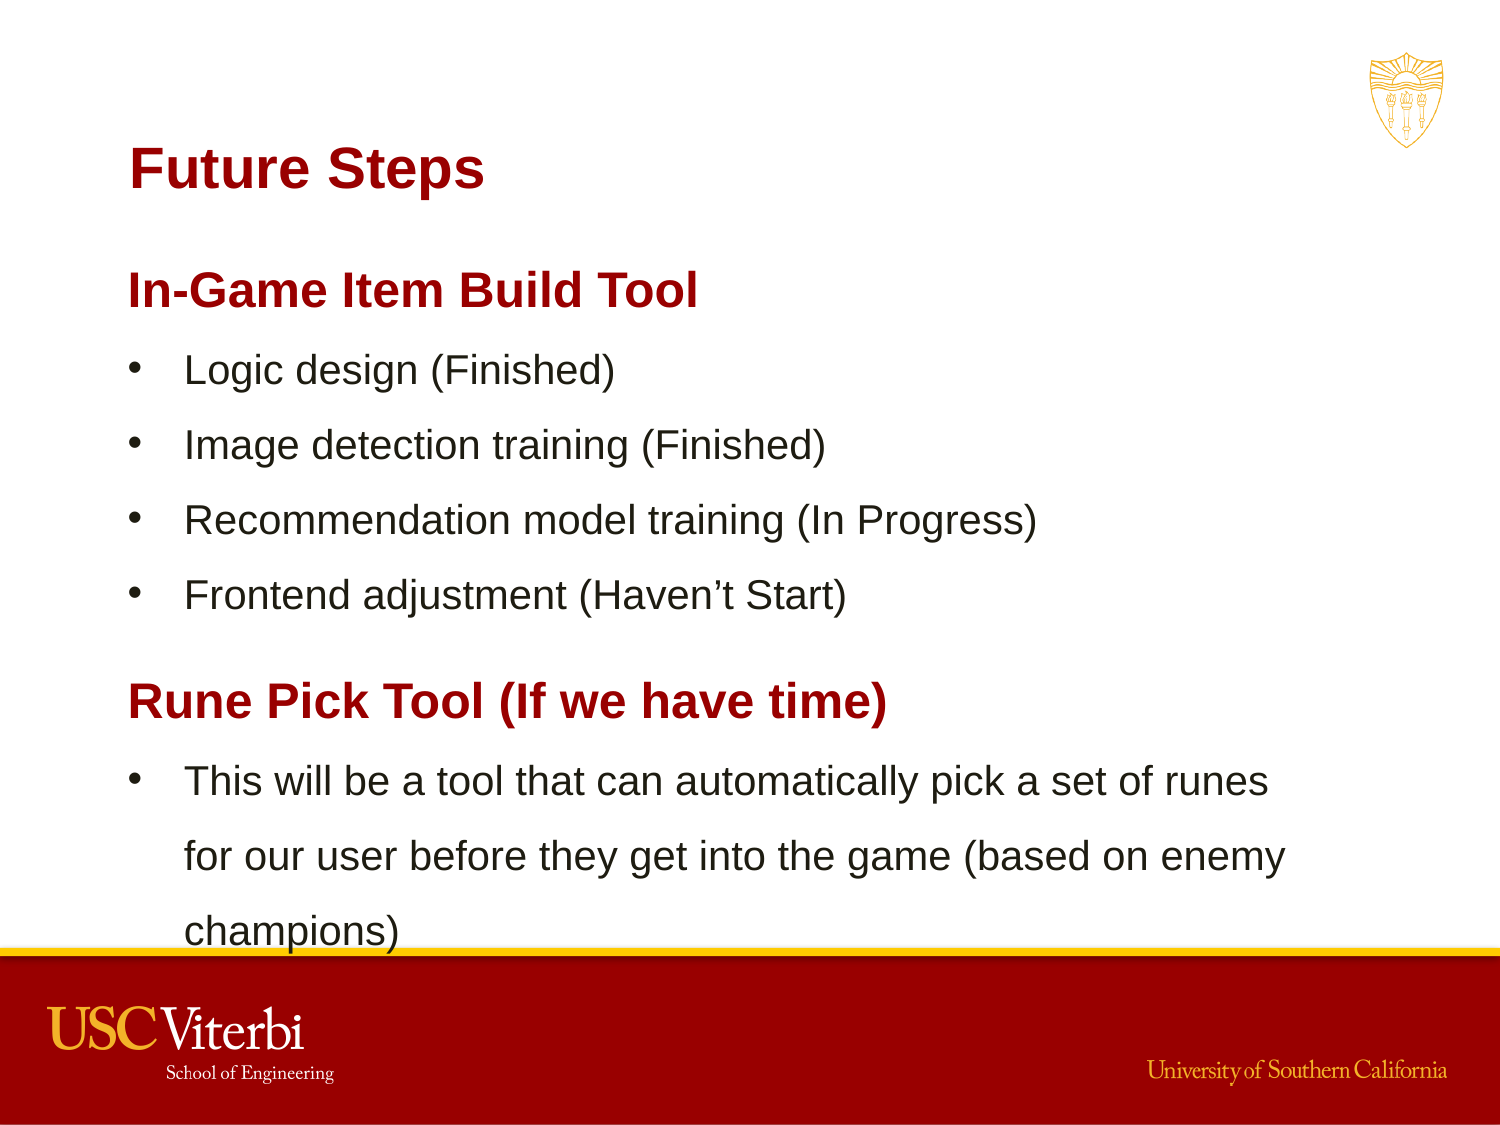

Future Steps
In-Game Item Build Tool
Logic design (Finished)
Image detection training (Finished)
Recommendation model training (In Progress)
Frontend adjustment (Haven’t Start)
Rune Pick Tool (If we have time)
This will be a tool that can automatically pick a set of runes for our user before they get into the game (based on enemy champions)